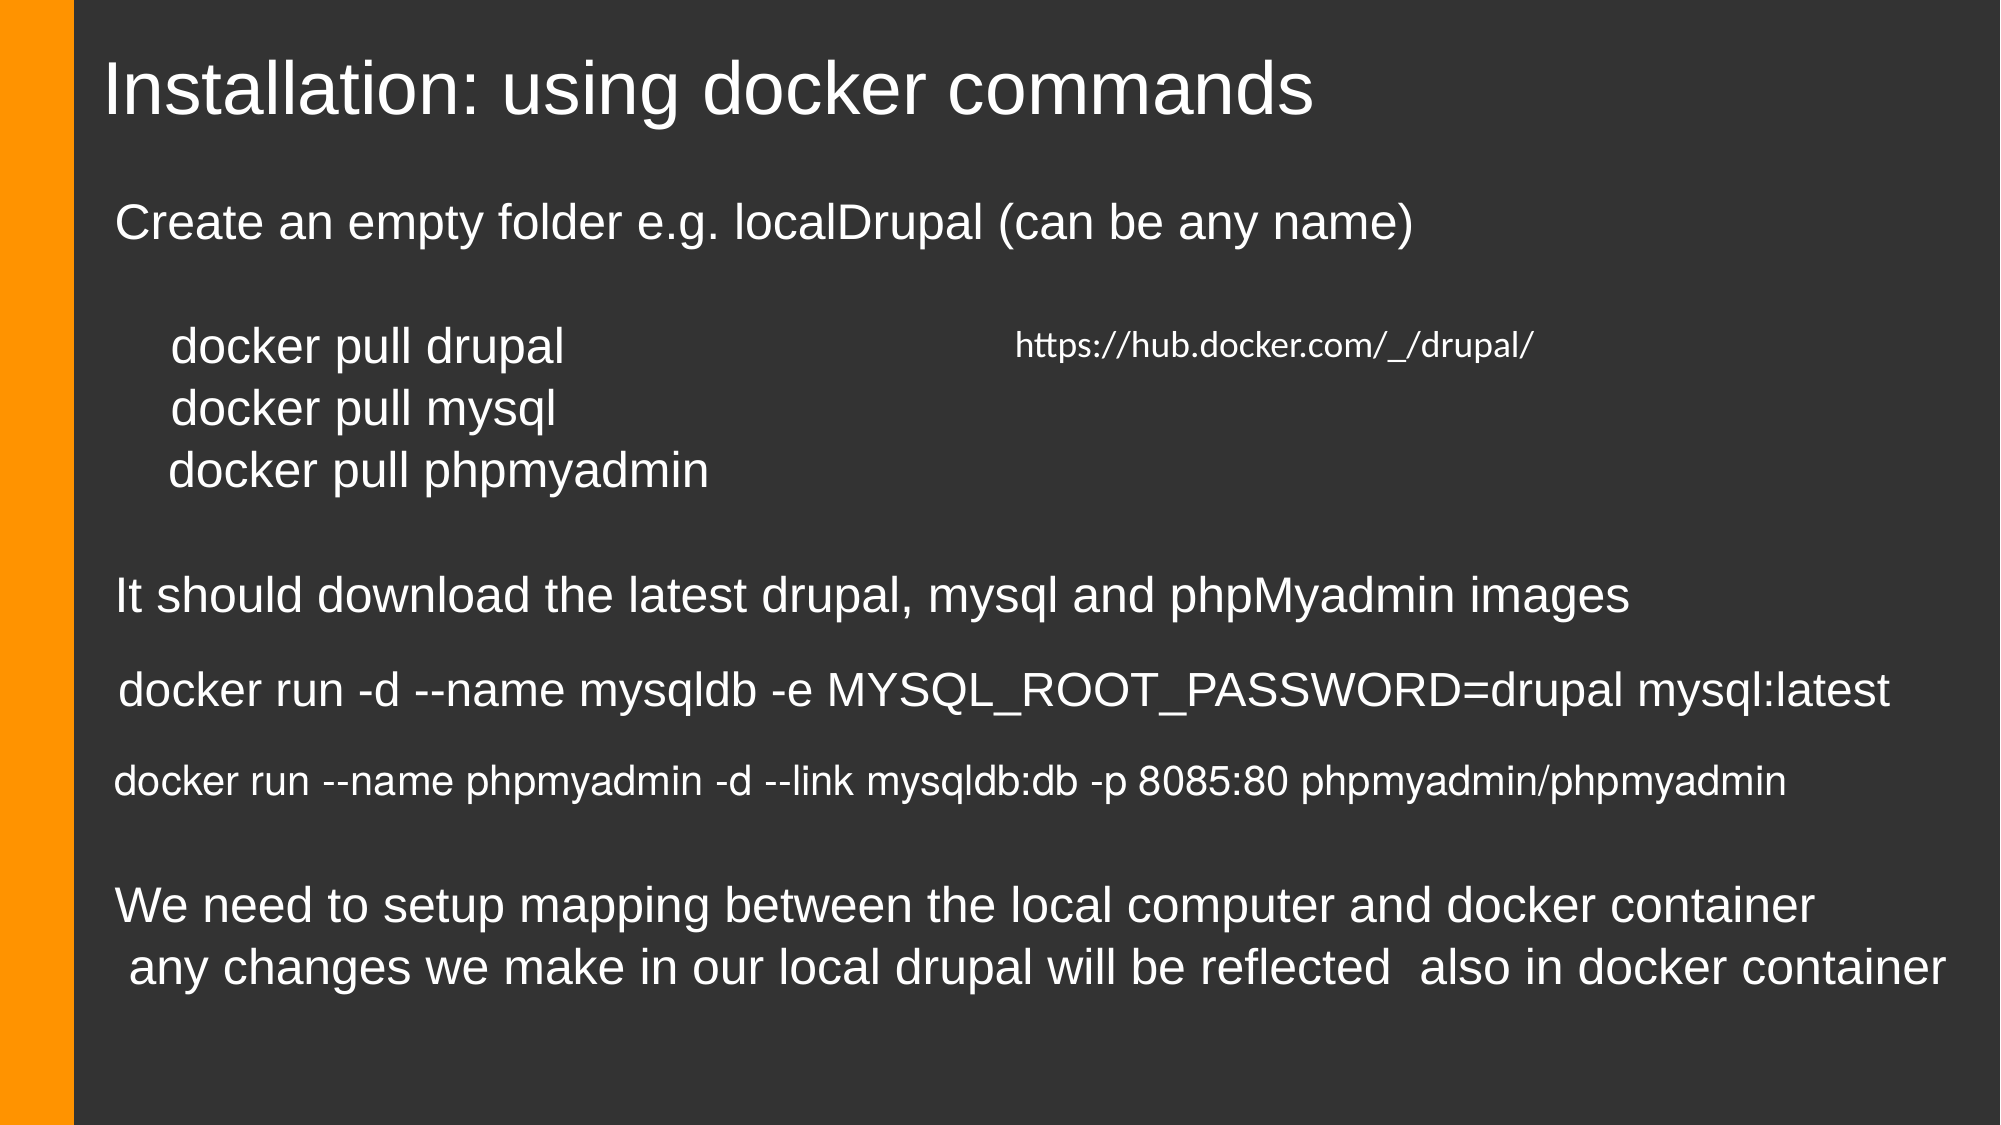

# Installation: using docker commands
Create an empty folder e.g. localDrupal (can be any name)

    docker pull drupal
    docker pull mysql
	 docker pull phpmyadmin

It should download the latest drupal, mysql and phpMyadmin images

We need to setup mapping between the local computer and docker container
 any changes we make in our local drupal will be reflected  also in docker container
https://hub.docker.com/_/drupal/
docker run -d --name mysqldb -e MYSQL_ROOT_PASSWORD=drupal mysql:latest
docker run --name phpmyadmin -d --link mysqldb:db -p 8085:80 phpmyadmin/phpmyadmin